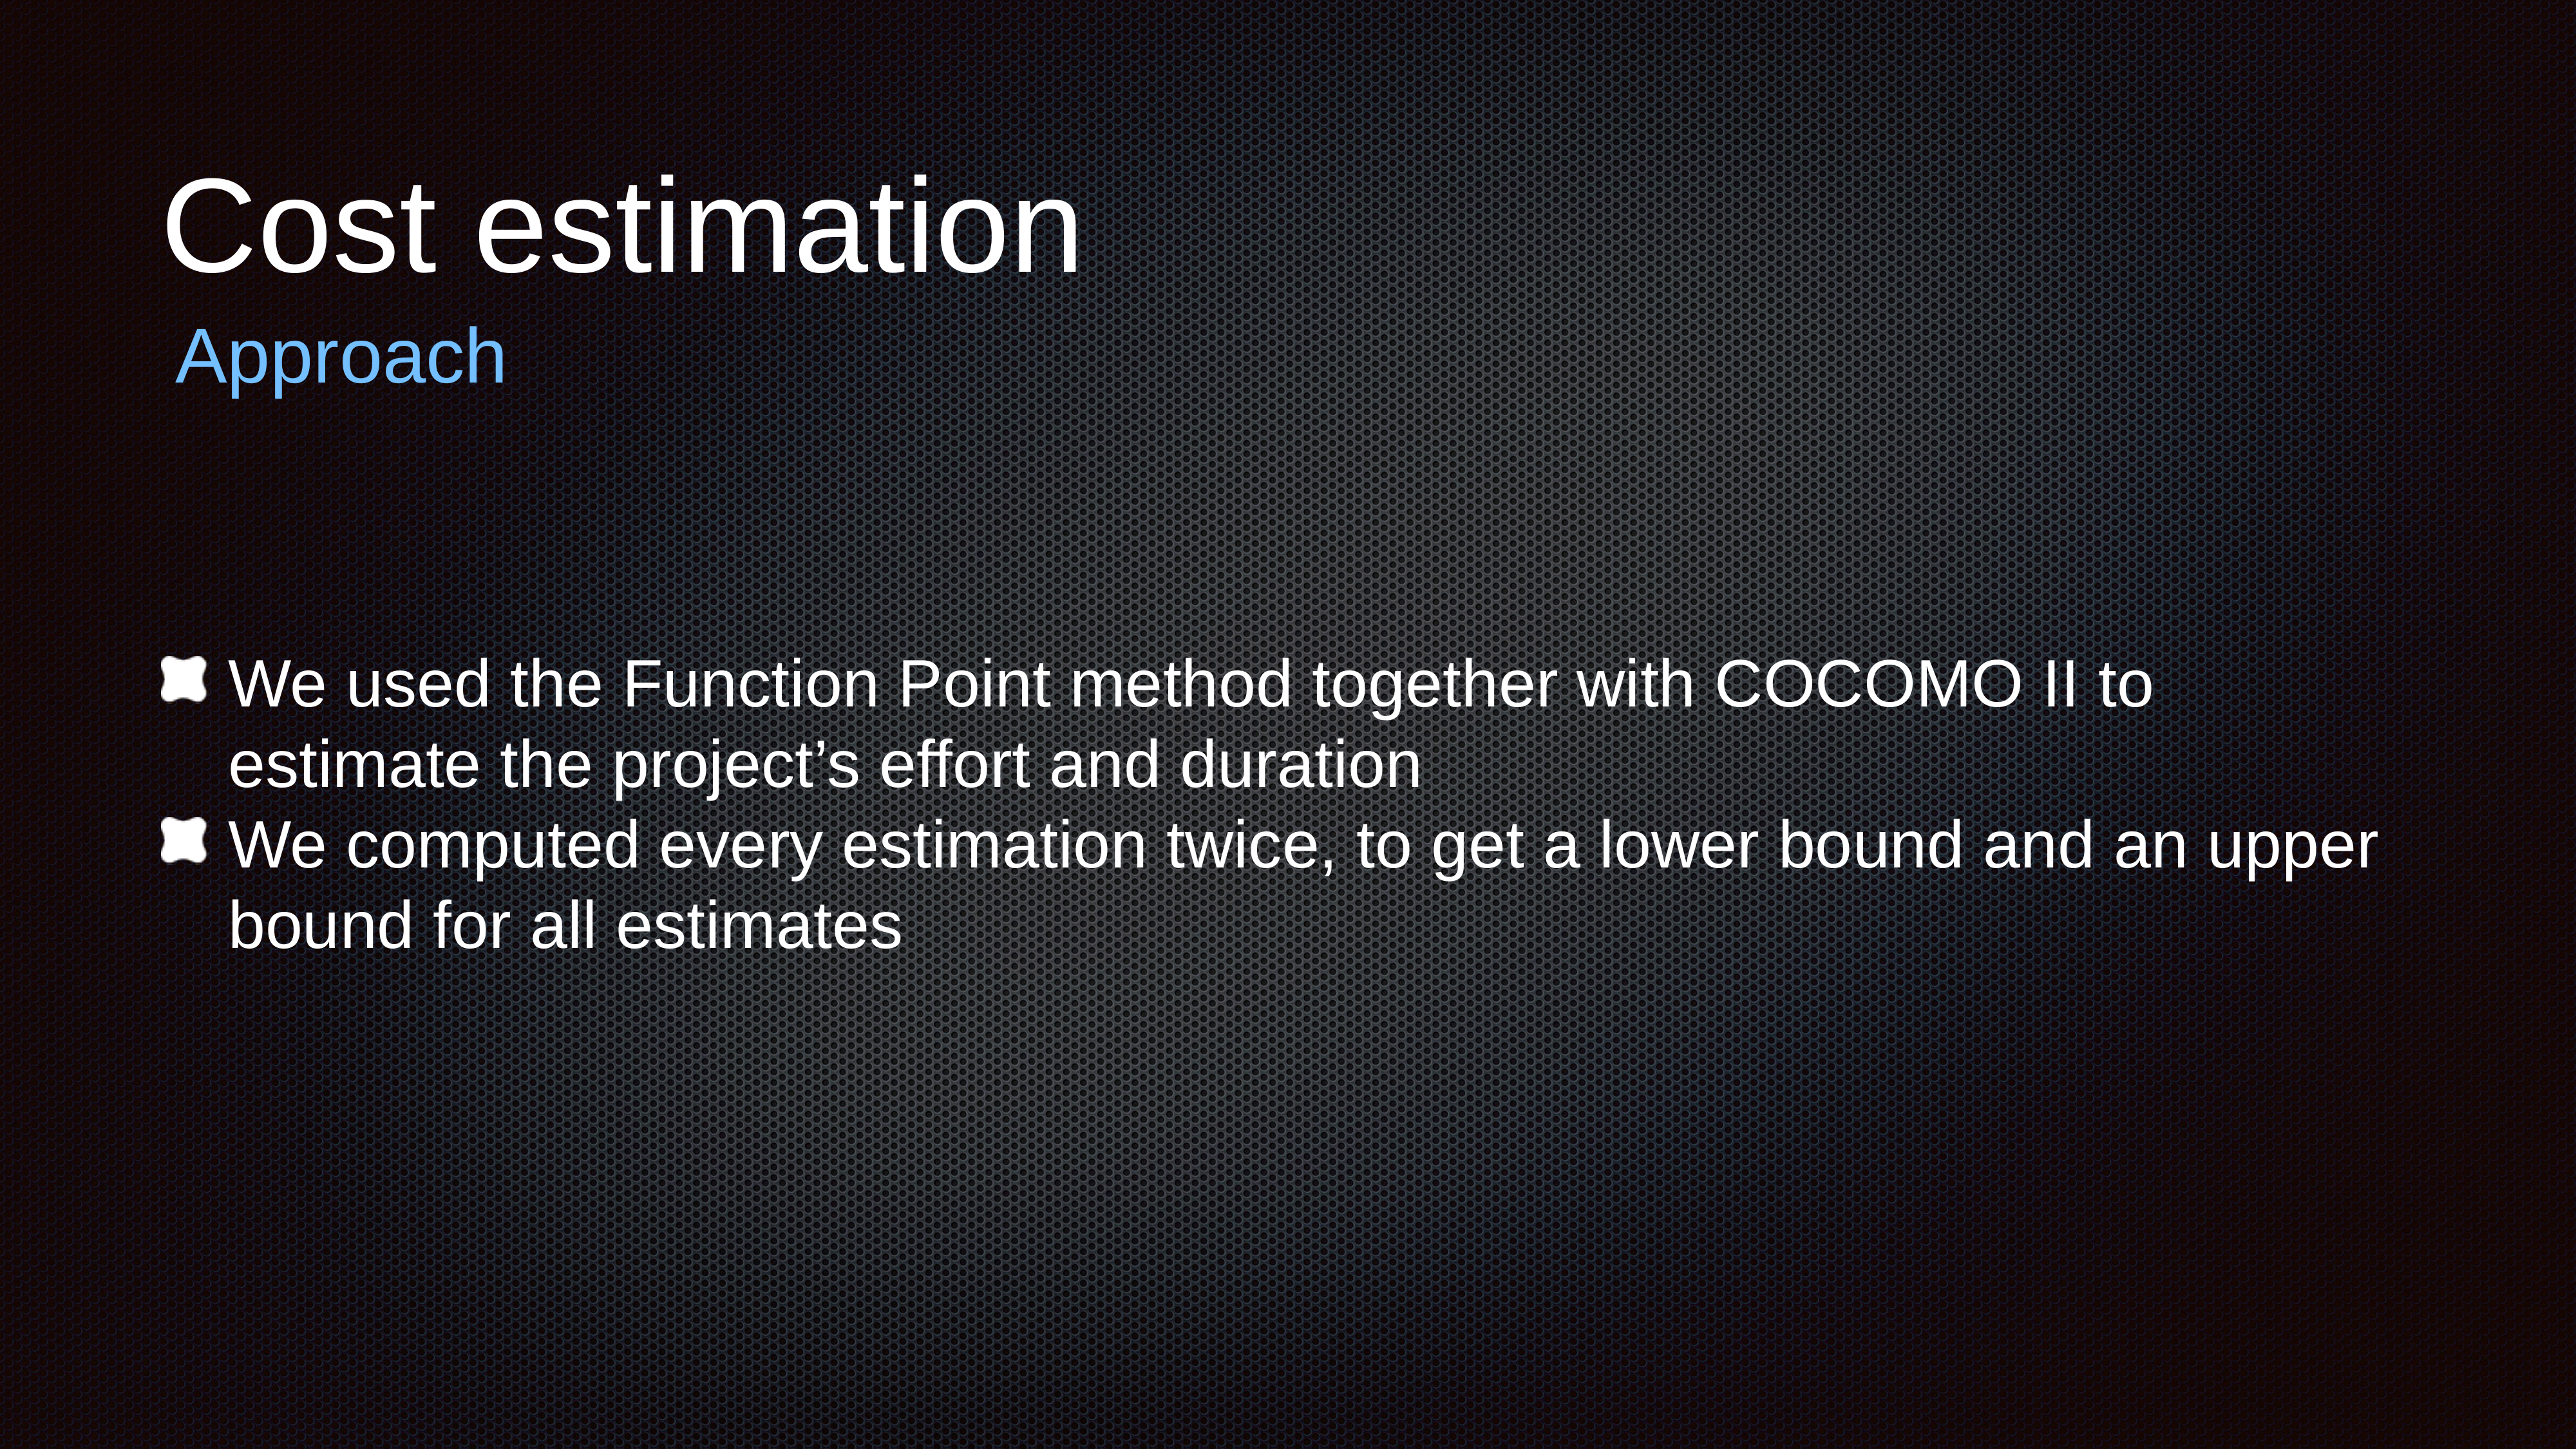

Cost estimation
Approach

We used the Function Point method together with COCOMO II to estimate the project’s effort and duration
We computed every estimation twice, to get a lower bound and an upper bound for all estimates